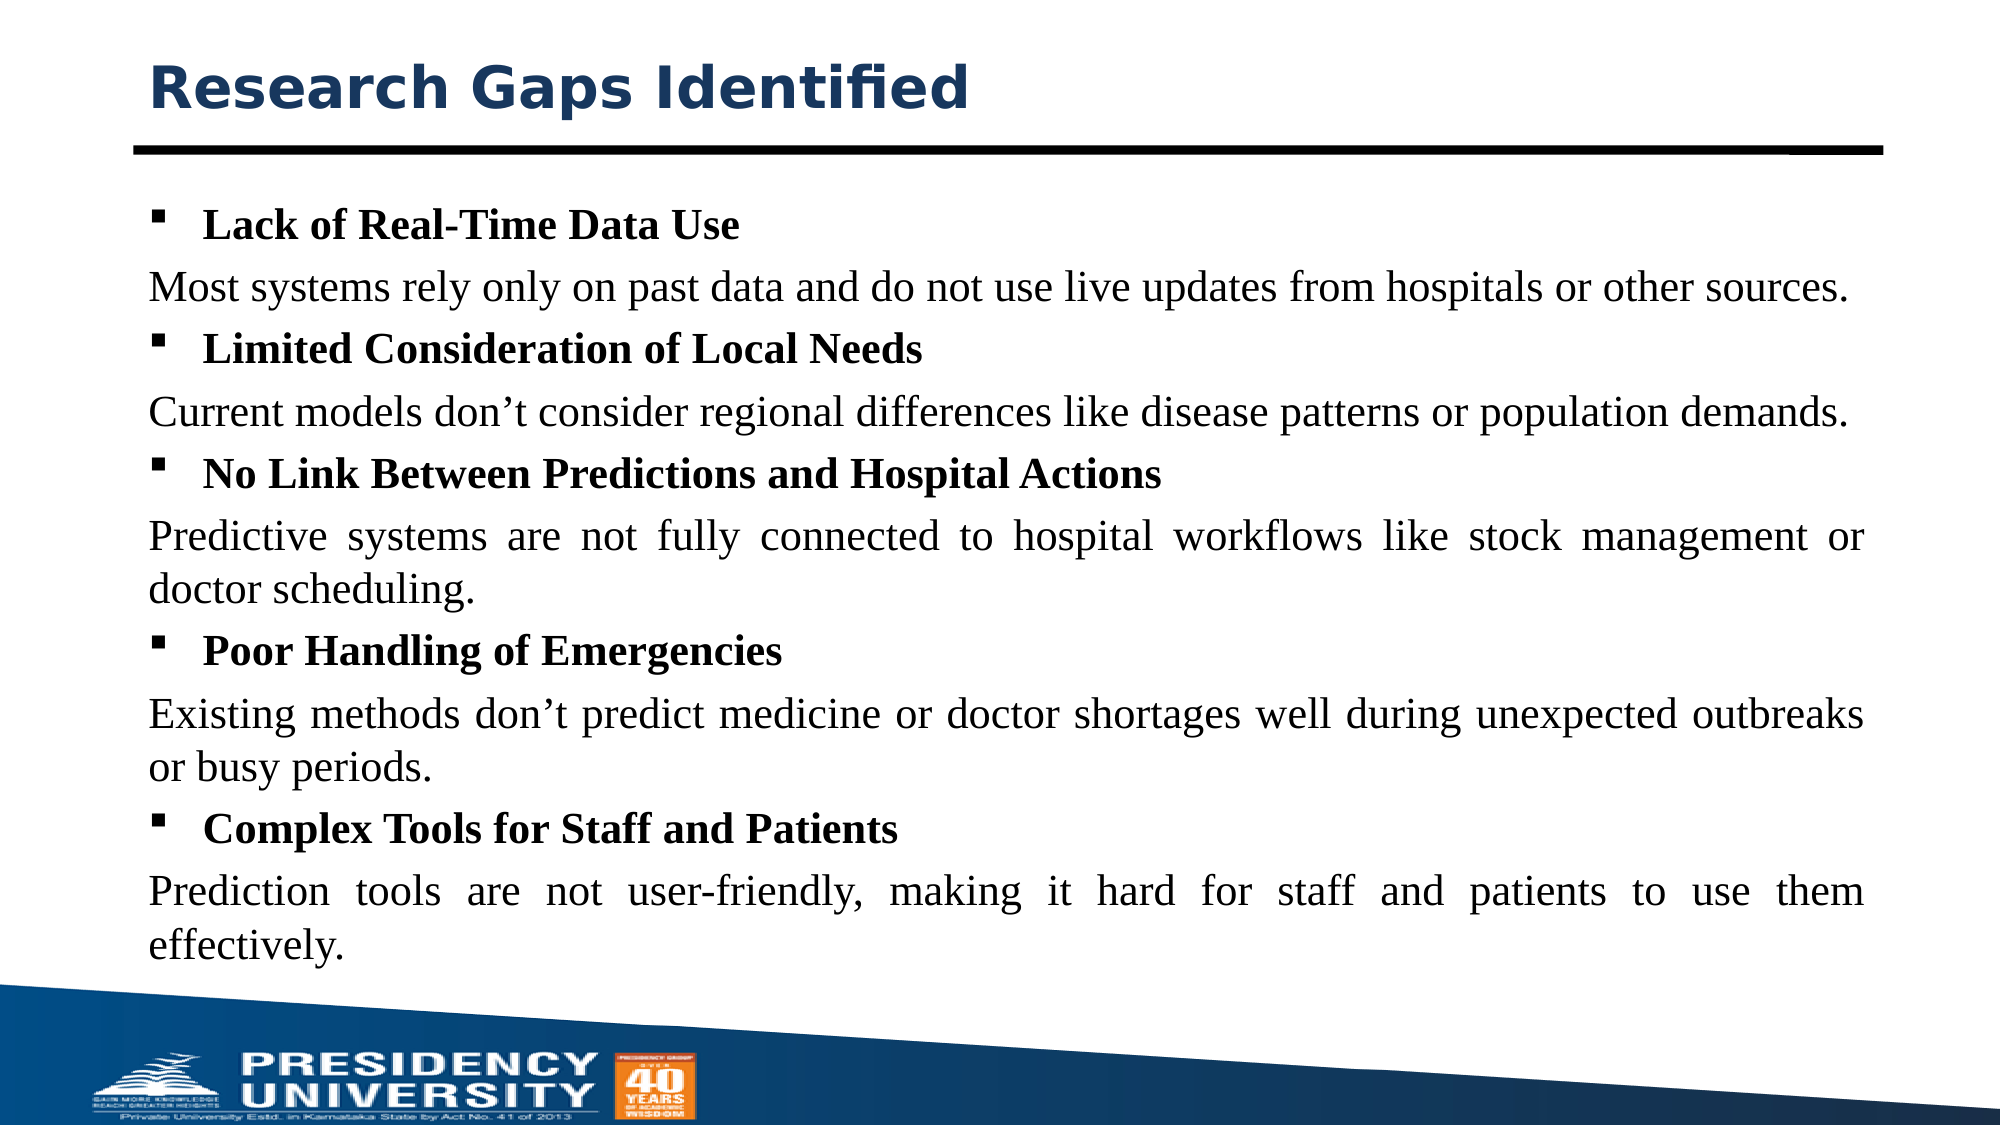

# Research Gaps Identified
Lack of Real-Time Data Use
Most systems rely only on past data and do not use live updates from hospitals or other sources.
Limited Consideration of Local Needs
Current models don’t consider regional differences like disease patterns or population demands.
No Link Between Predictions and Hospital Actions
Predictive systems are not fully connected to hospital workflows like stock management or doctor scheduling.
Poor Handling of Emergencies
Existing methods don’t predict medicine or doctor shortages well during unexpected outbreaks or busy periods.
Complex Tools for Staff and Patients
Prediction tools are not user-friendly, making it hard for staff and patients to use them effectively.